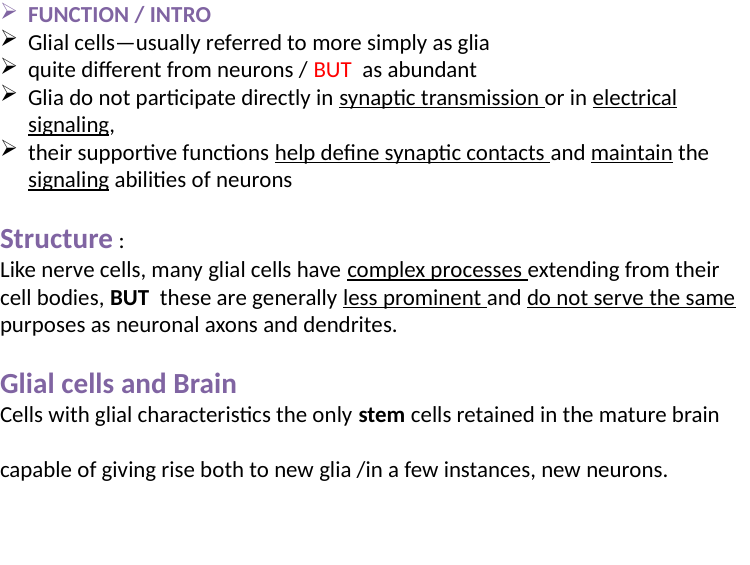

FUNCTION / INTRO
Glial cells—usually referred to more simply as glia
quite different from neurons / BUT  as abundant
Glia do not participate directly in synaptic transmission or in electrical signaling,
their supportive functions help define synaptic contacts and maintain the signaling abilities of neurons

Structure :
Like nerve cells, many glial cells have complex processes extending from their cell bodies, BUT  these are generally less prominent and do not serve the same purposes as neuronal axons and dendrites.

Glial cells and Brain
Cells with glial characteristics the only stem cells retained in the mature brain

capable of giving rise both to new glia /in a few instances, new neurons.